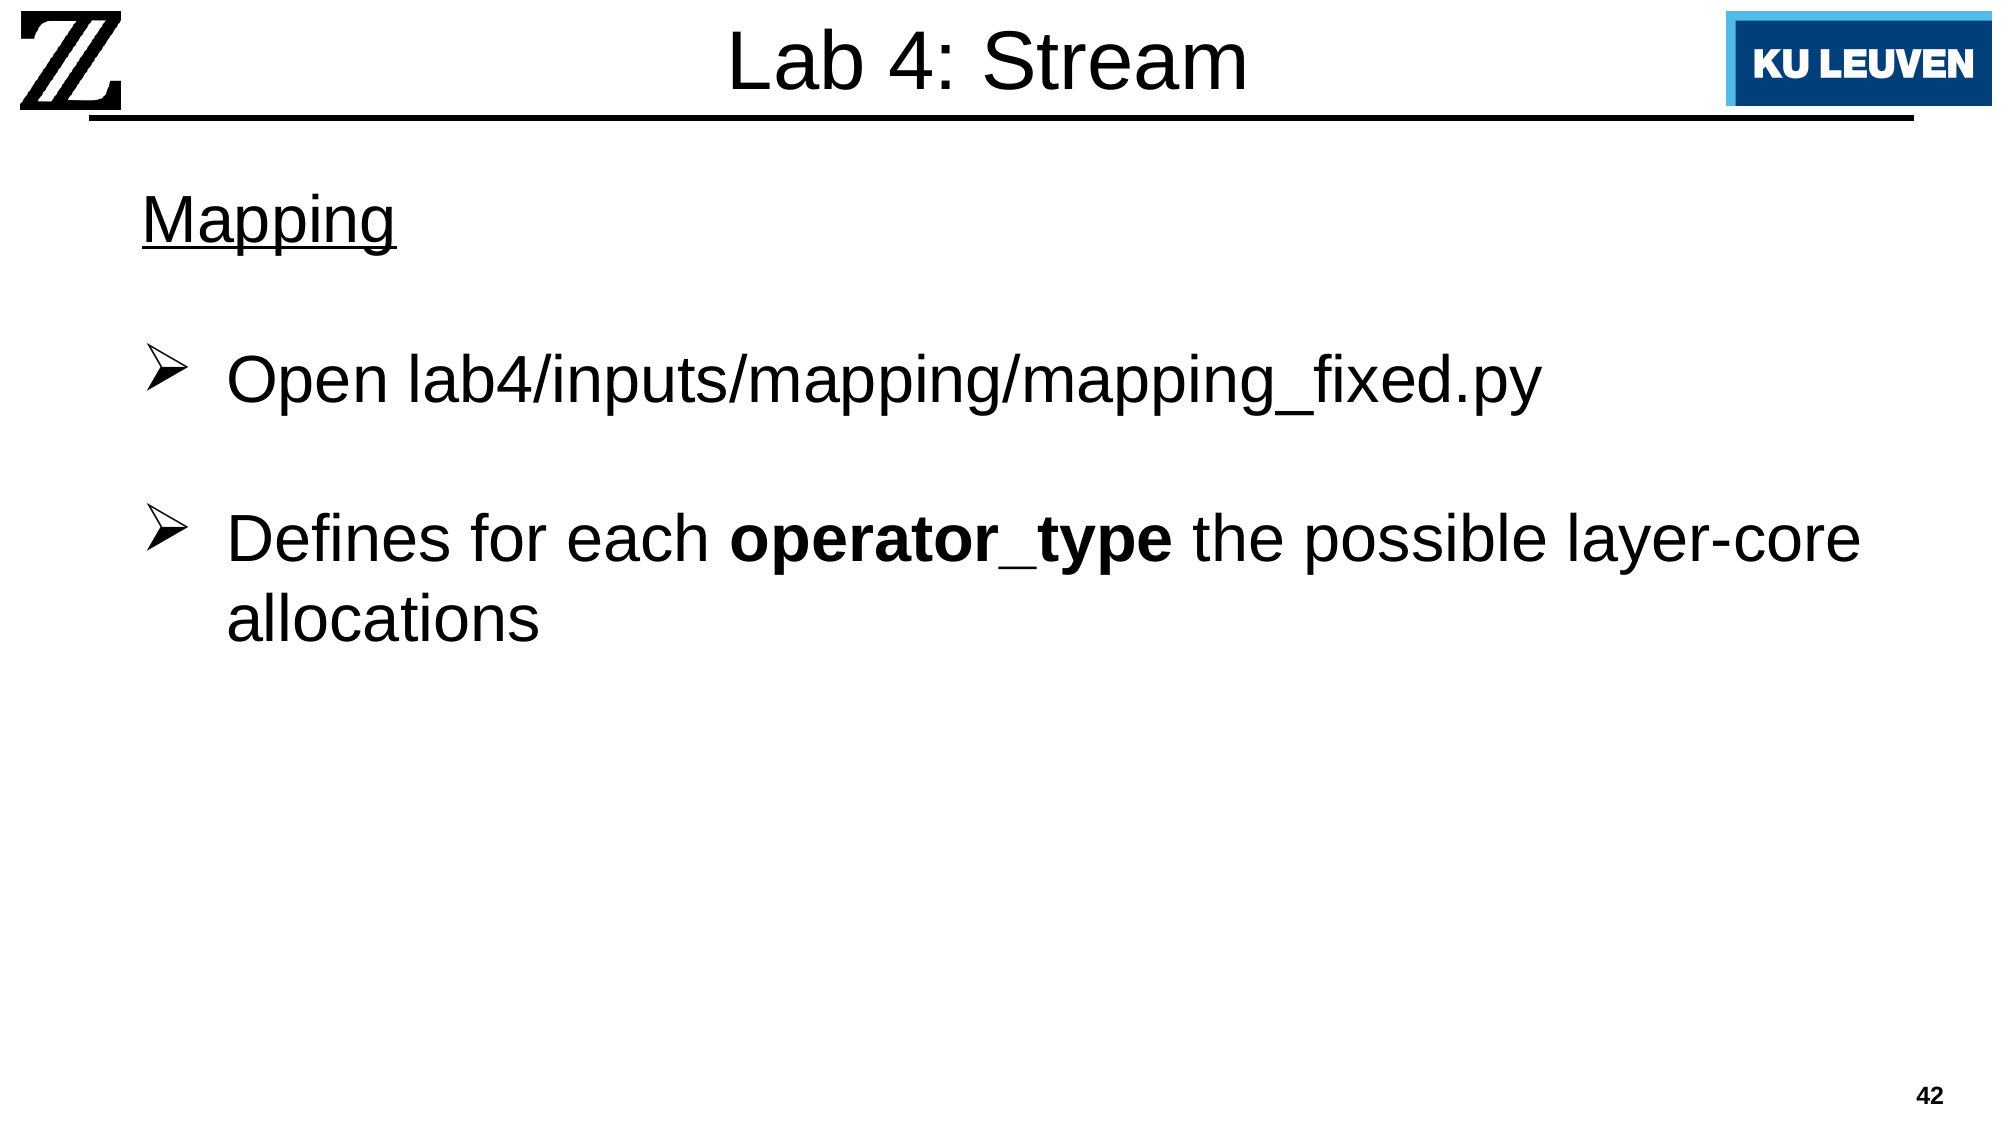

# Lab 4: Stream
Mapping

Open lab4/inputs/mapping/mapping_fixed.py

Defines for each operator_type the possible layer-core allocations